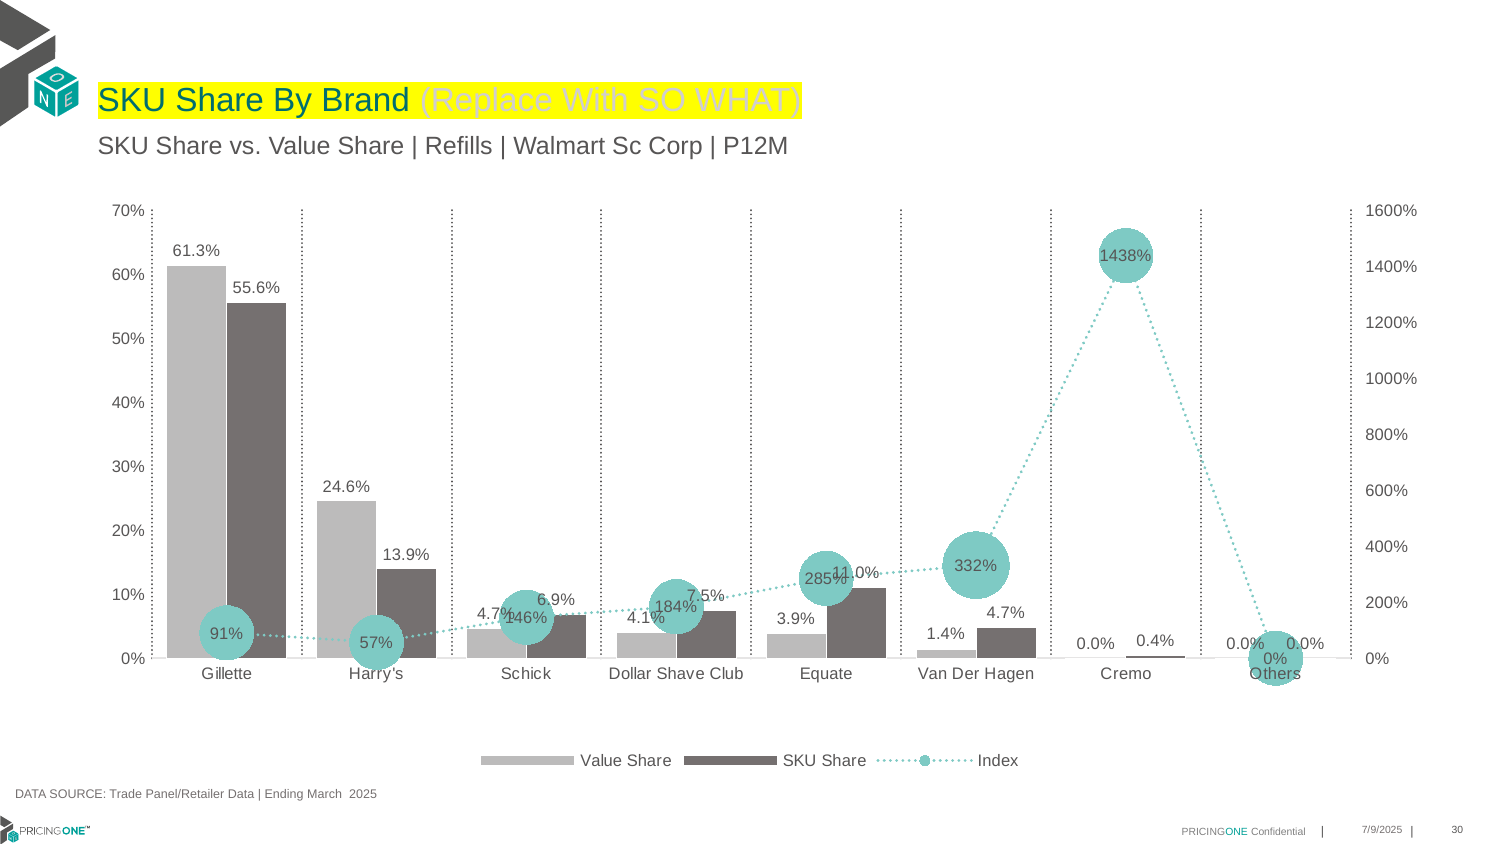

# SKU Share By Brand (Replace With SO WHAT)
SKU Share vs. Value Share | Refills | Walmart Sc Corp | P12M

### Chart

| Category | Value Share | SKU Share | Index |
|---|---|---|---|
| Gillette | 0.6134744192881163 | 0.5557251908396947 | 0.9058653032094891 |
| Harry's | 0.24568657206703032 | 0.139440203562341 | 0.5675532137926436 |
| Schick | 0.04693693483715843 | 0.06870229007633588 | 1.4637148828463022 |
| Dollar Shave Club | 0.04065174855644748 | 0.07480916030534351 | 1.8402445887774384 |
| Equate | 0.038749661801431017 | 0.11043256997455471 | 2.8498976466028525 |
| Van Der Hagen | 0.014247753589506092 | 0.04732824427480917 | 3.3218039586021386 |
| Cremo | 0.0002476765907453136 | 0.00356234096692112 | 14.383034570208062 |
| Others | 5.233269565018312e-06 | 0.0 | 0.0 |
DATA SOURCE: Trade Panel/Retailer Data | Ending March  2025

7/9/2025
30